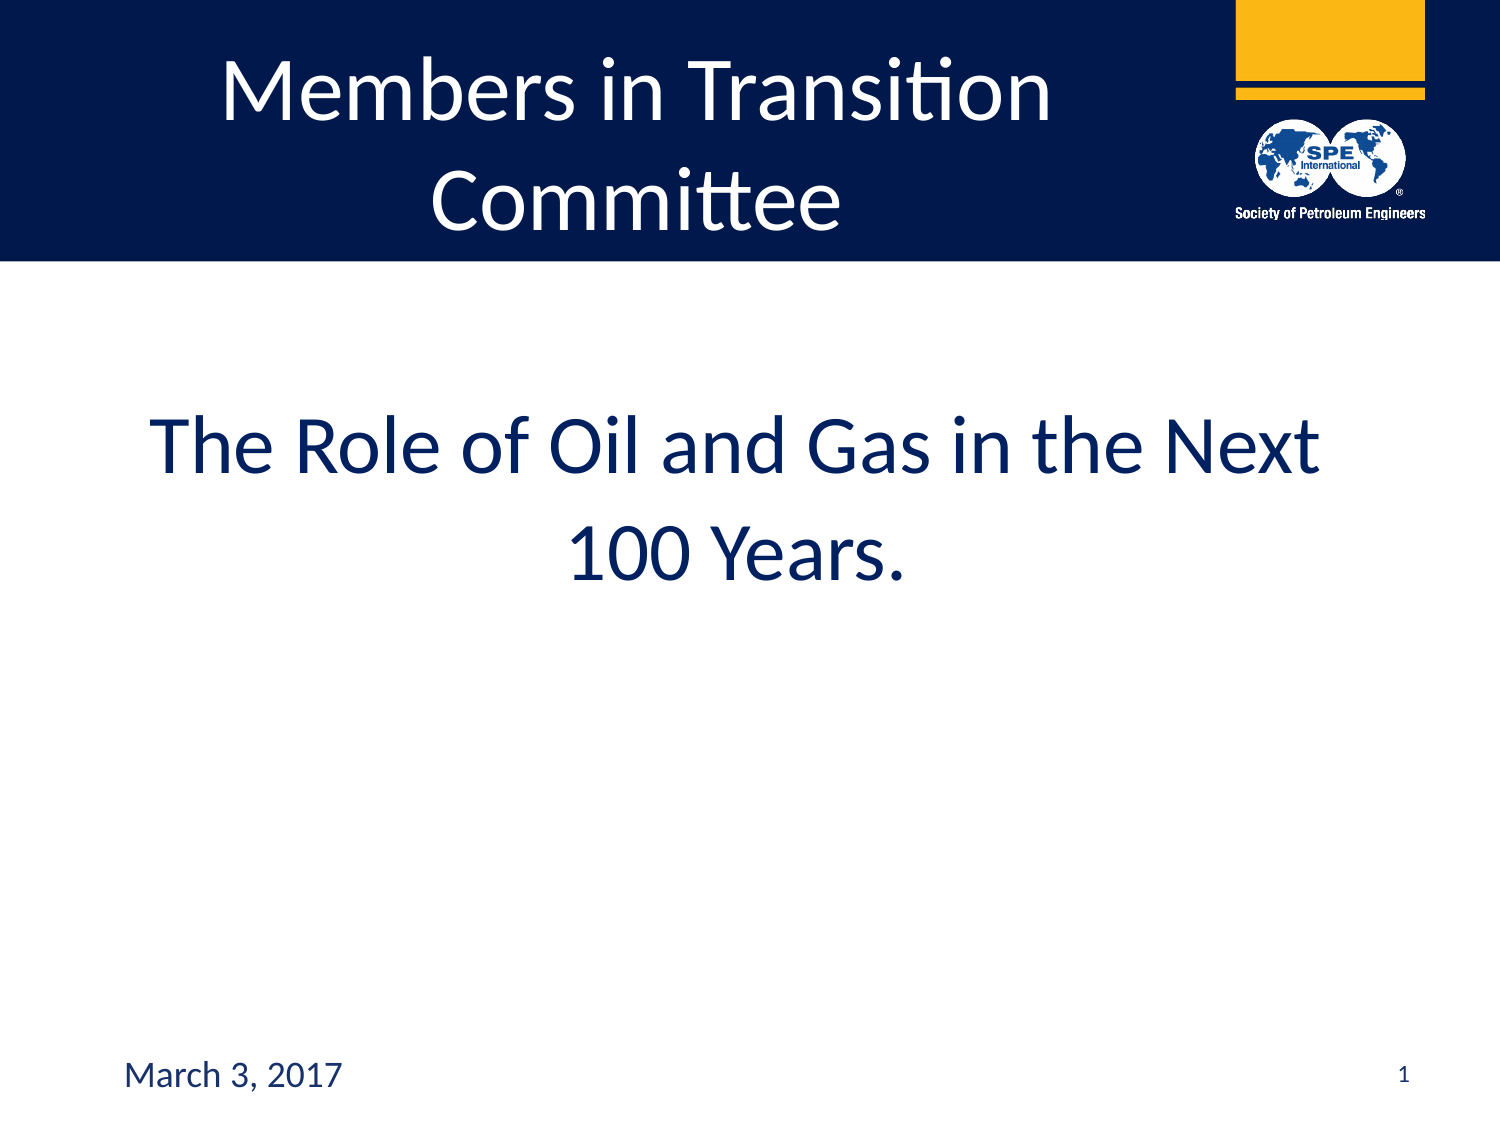

# Members in Transition Committee
The Role of Oil and Gas in the Next 100 Years.
March 3, 2017
1